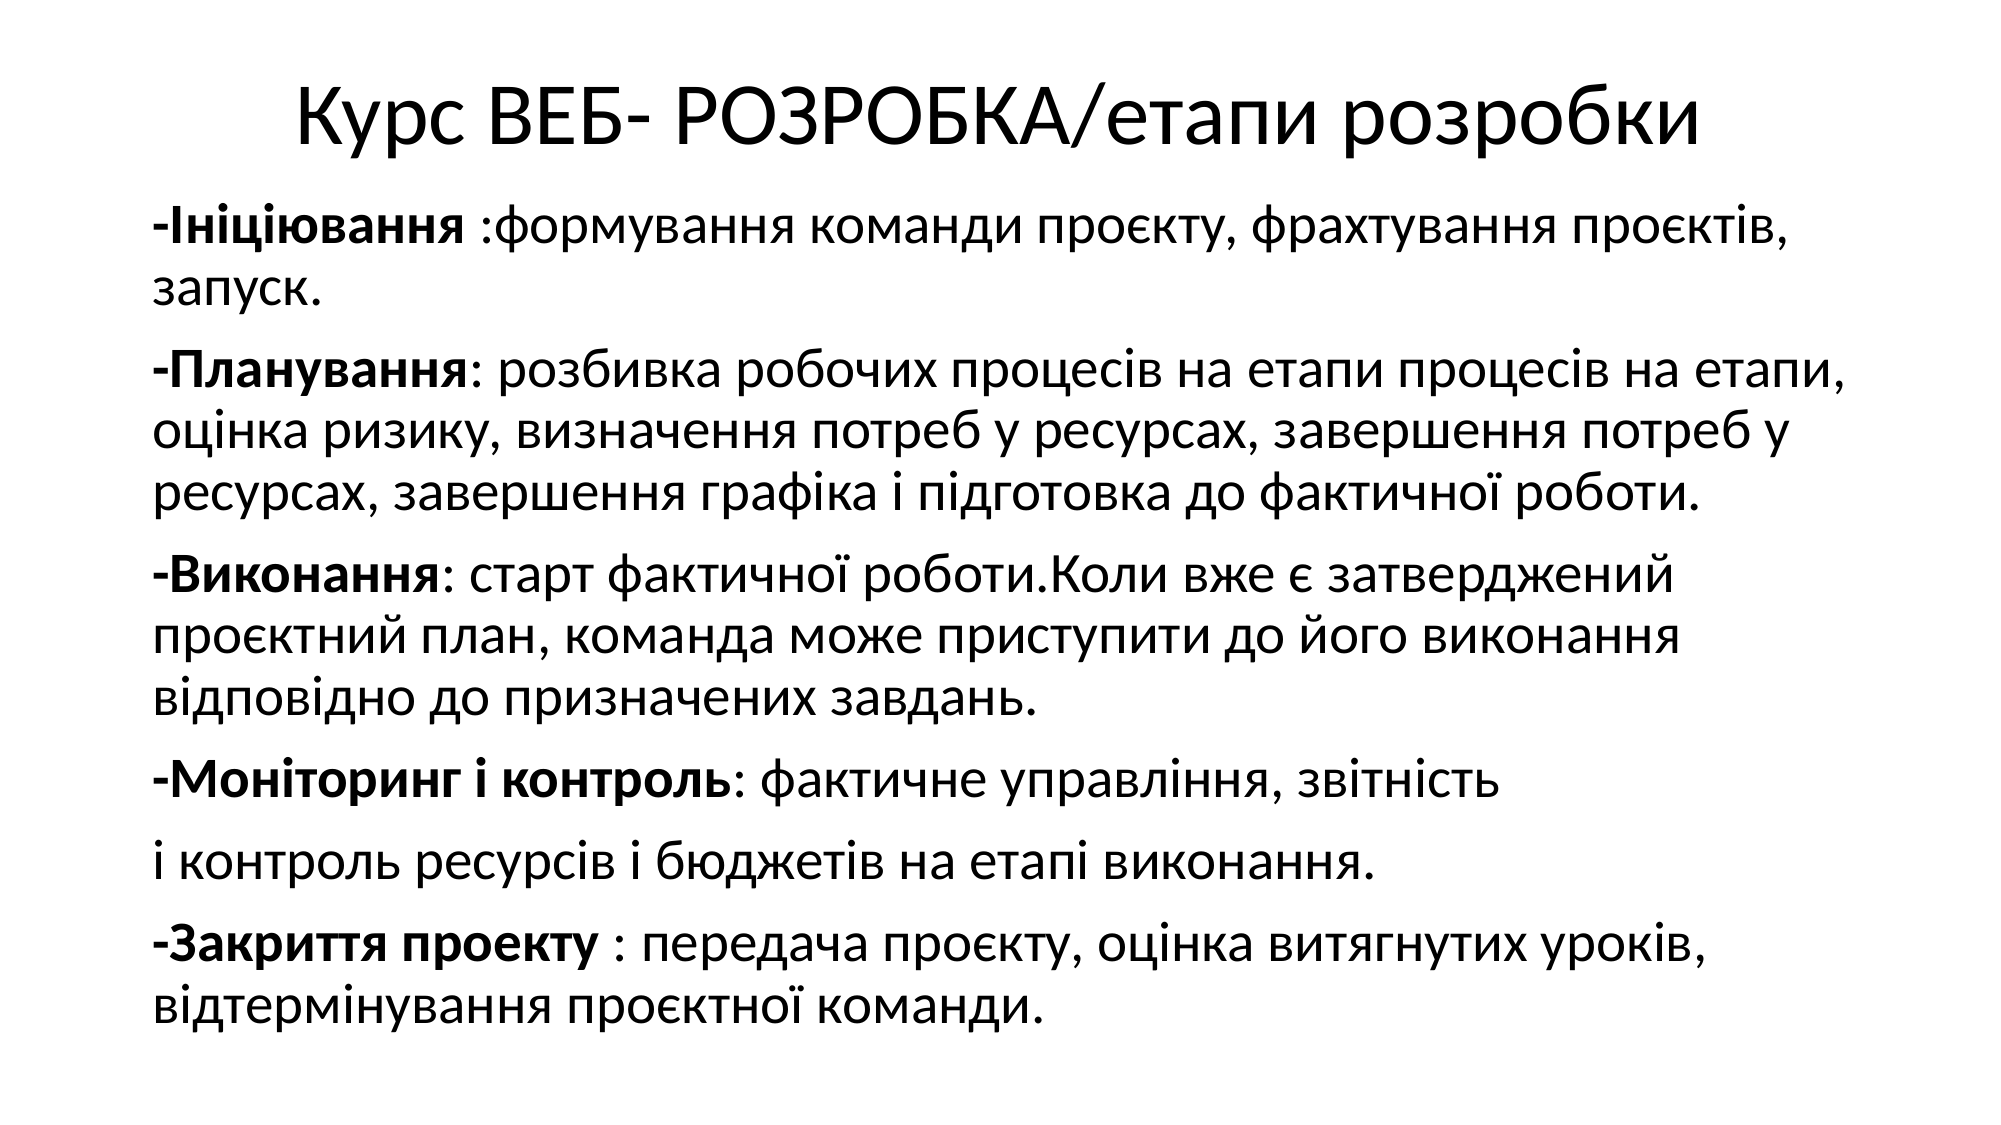

# Курс ВЕБ- РОЗРОБКА/етапи розробки
-Ініціювання :формування команди проєкту, фрахтування проєктів, запуск.
-Планування: розбивка робочих процесів на етапи процесів на етапи, оцінка ризику, визначення потреб у ресурсах, завершення потреб у ресурсах, завершення графіка і підготовка до фактичної роботи.
-Виконання: старт фактичної роботи.Коли вже є затверджений проєктний план, команда може приступити до його виконання відповідно до призначених завдань.
-Моніторинг і контроль: фактичне управління, звітність
і контроль ресурсів і бюджетів на етапі виконання.
-Закриття проекту : передача проєкту, оцінка витягнутих уроків, відтермінування проєктної команди.